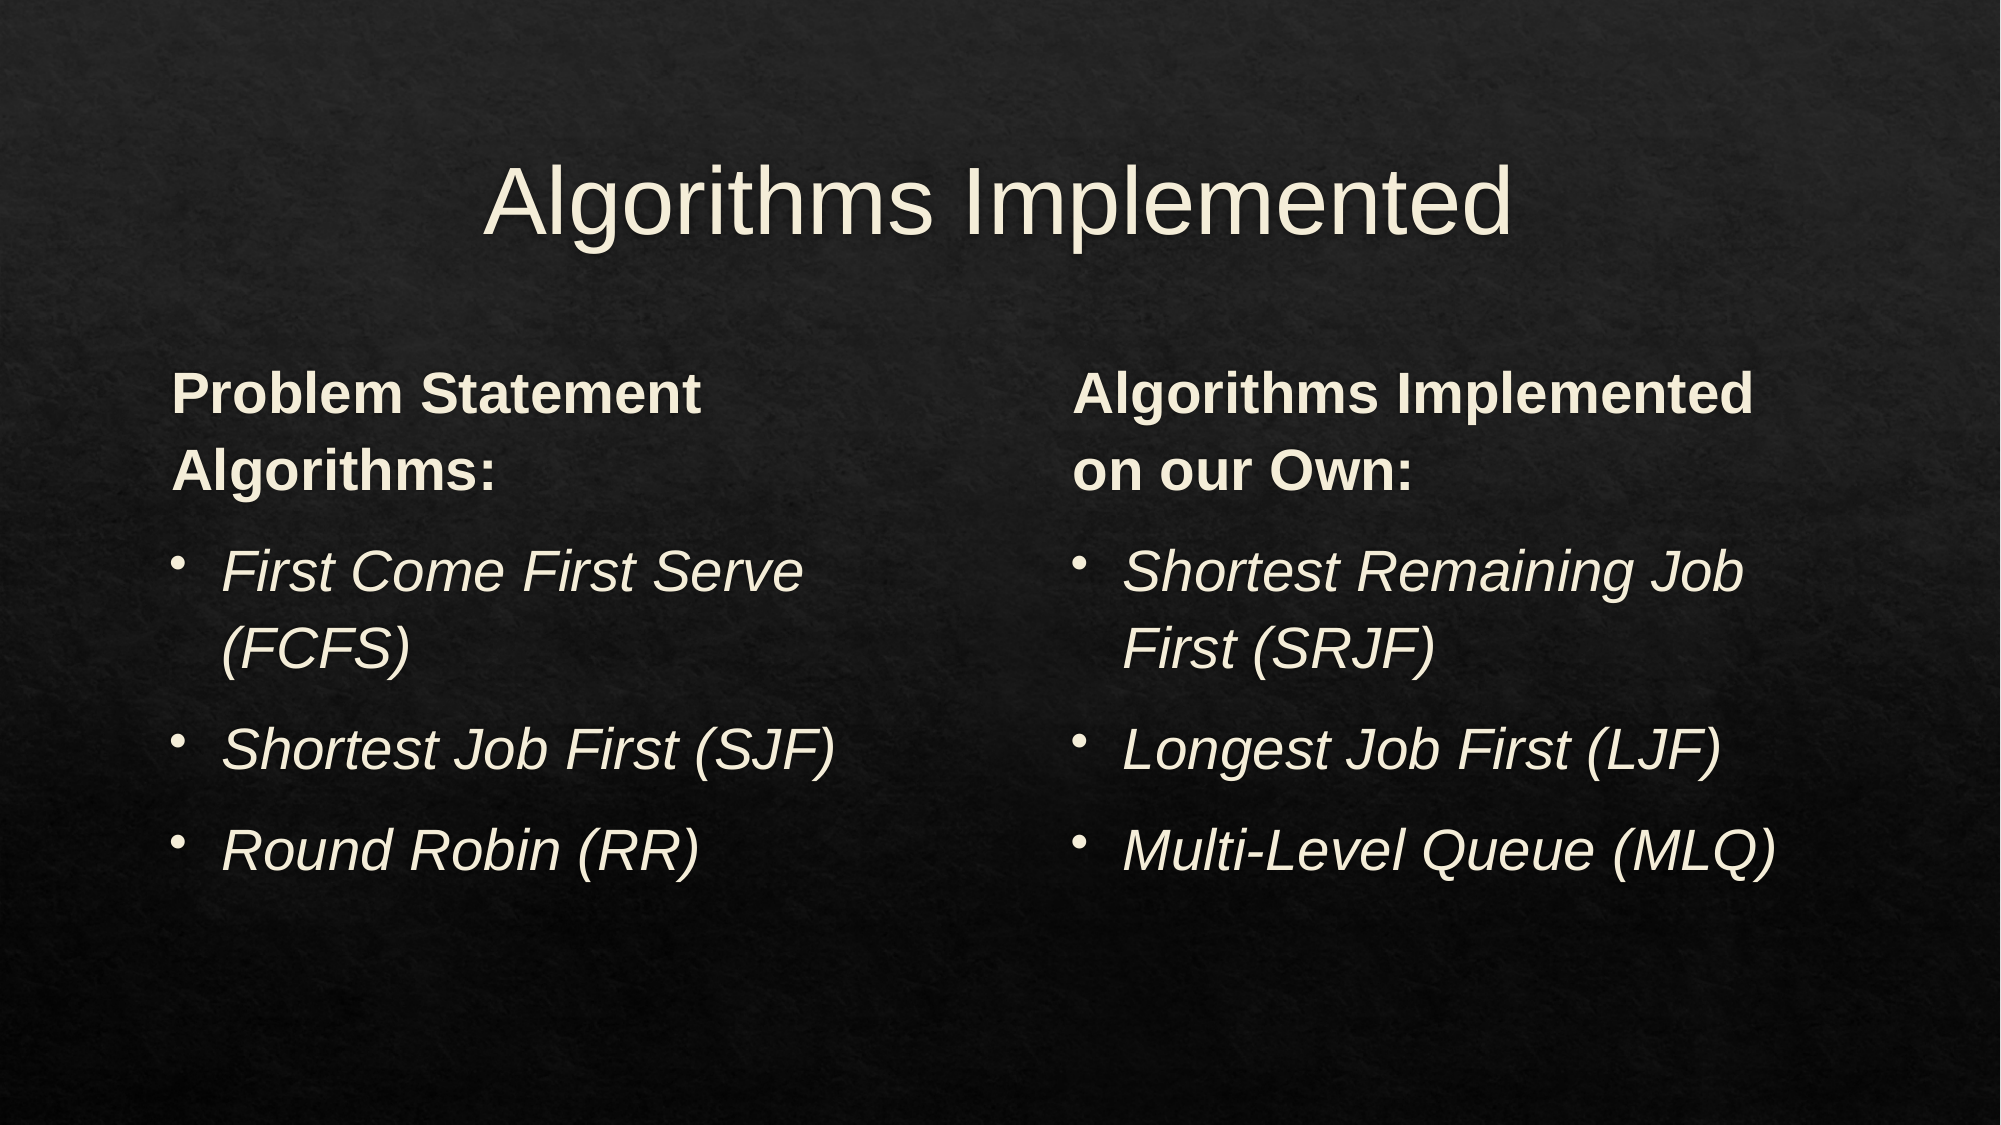

# Algorithms Implemented
Problem Statement Algorithms:
First Come First Serve (FCFS)
Shortest Job First (SJF)
Round Robin (RR)
Algorithms Implemented on our Own:
Shortest Remaining Job First (SRJF)
Longest Job First (LJF)
Multi-Level Queue (MLQ)